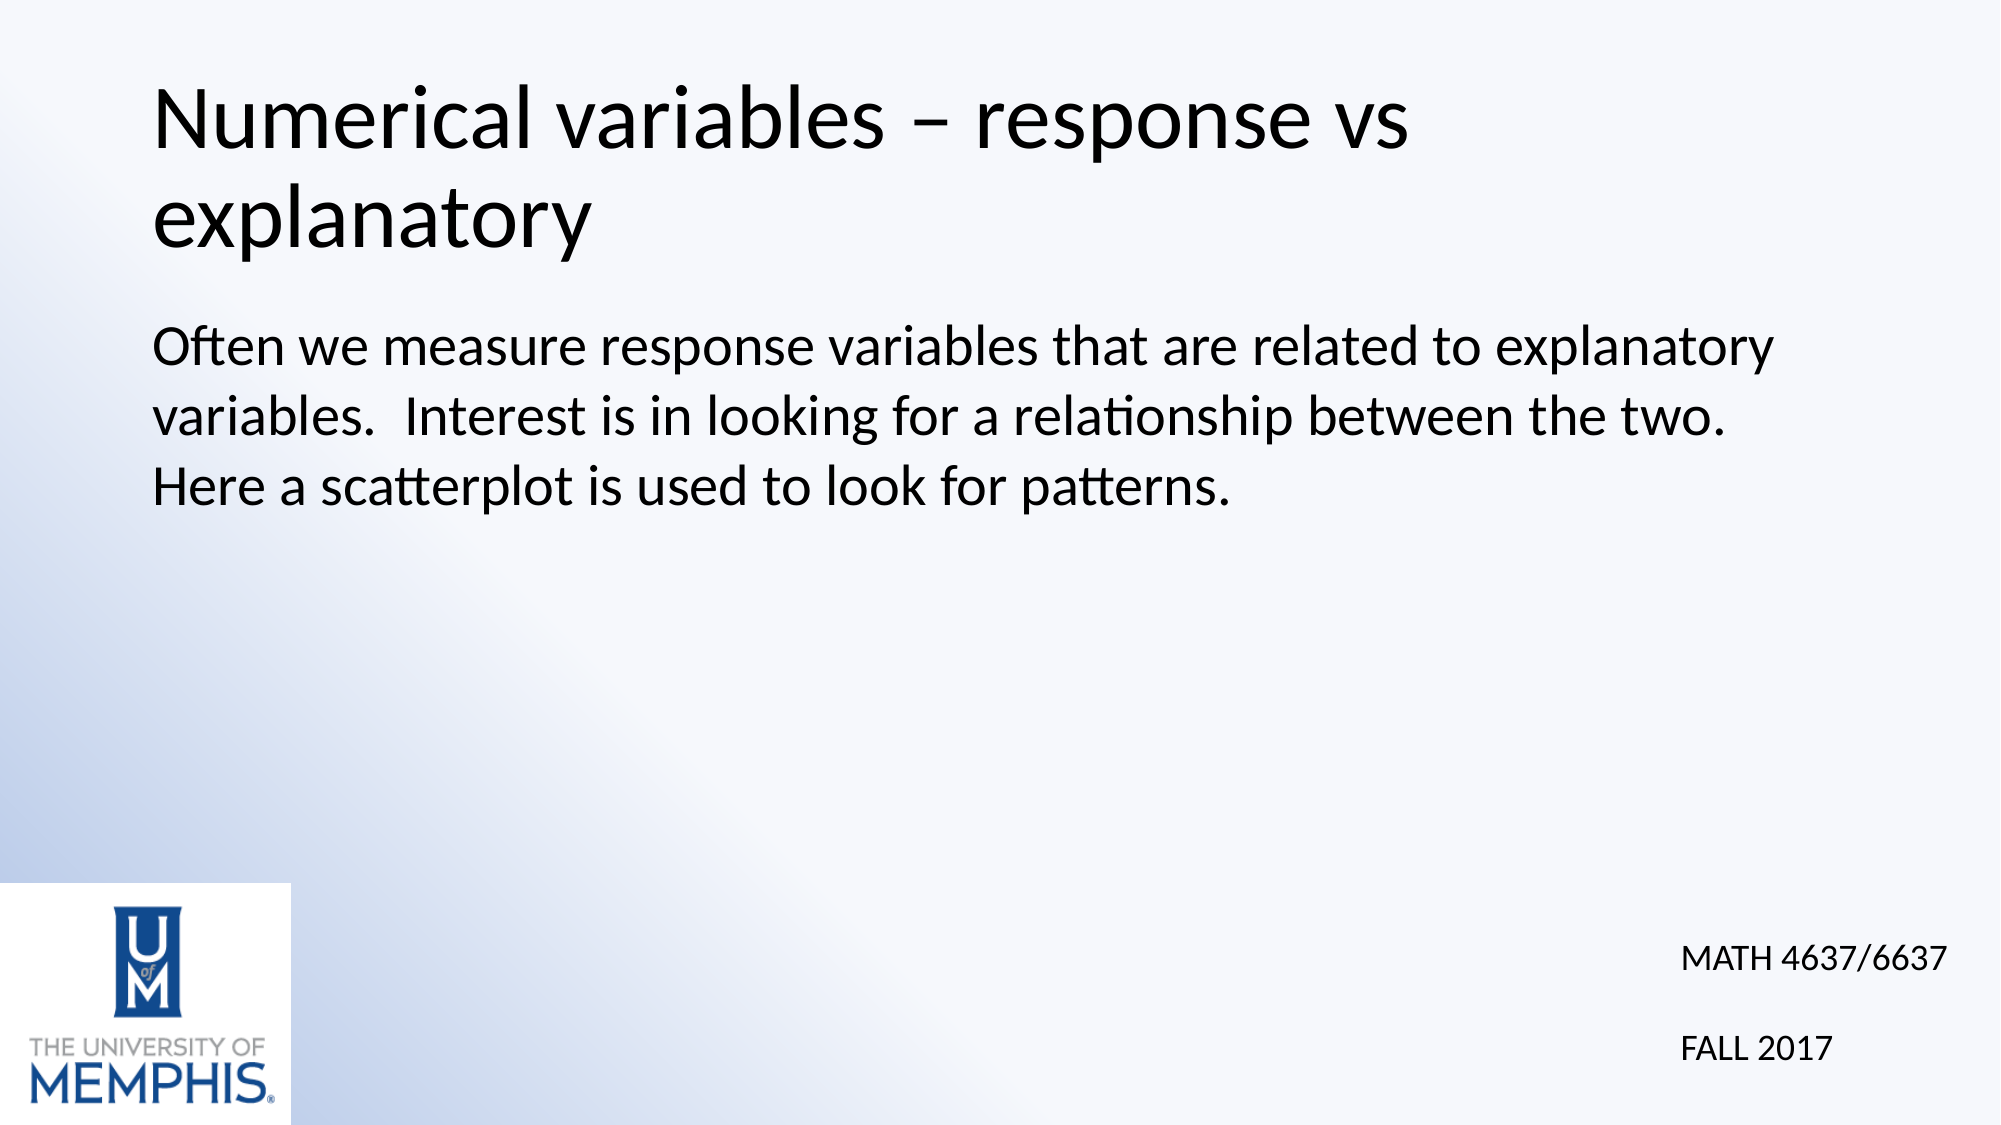

# Numerical variables – response vs explanatory
Often we measure response variables that are related to explanatory variables.  Interest is in looking for a relationship between the two.  Here a scatterplot is used to look for patterns.